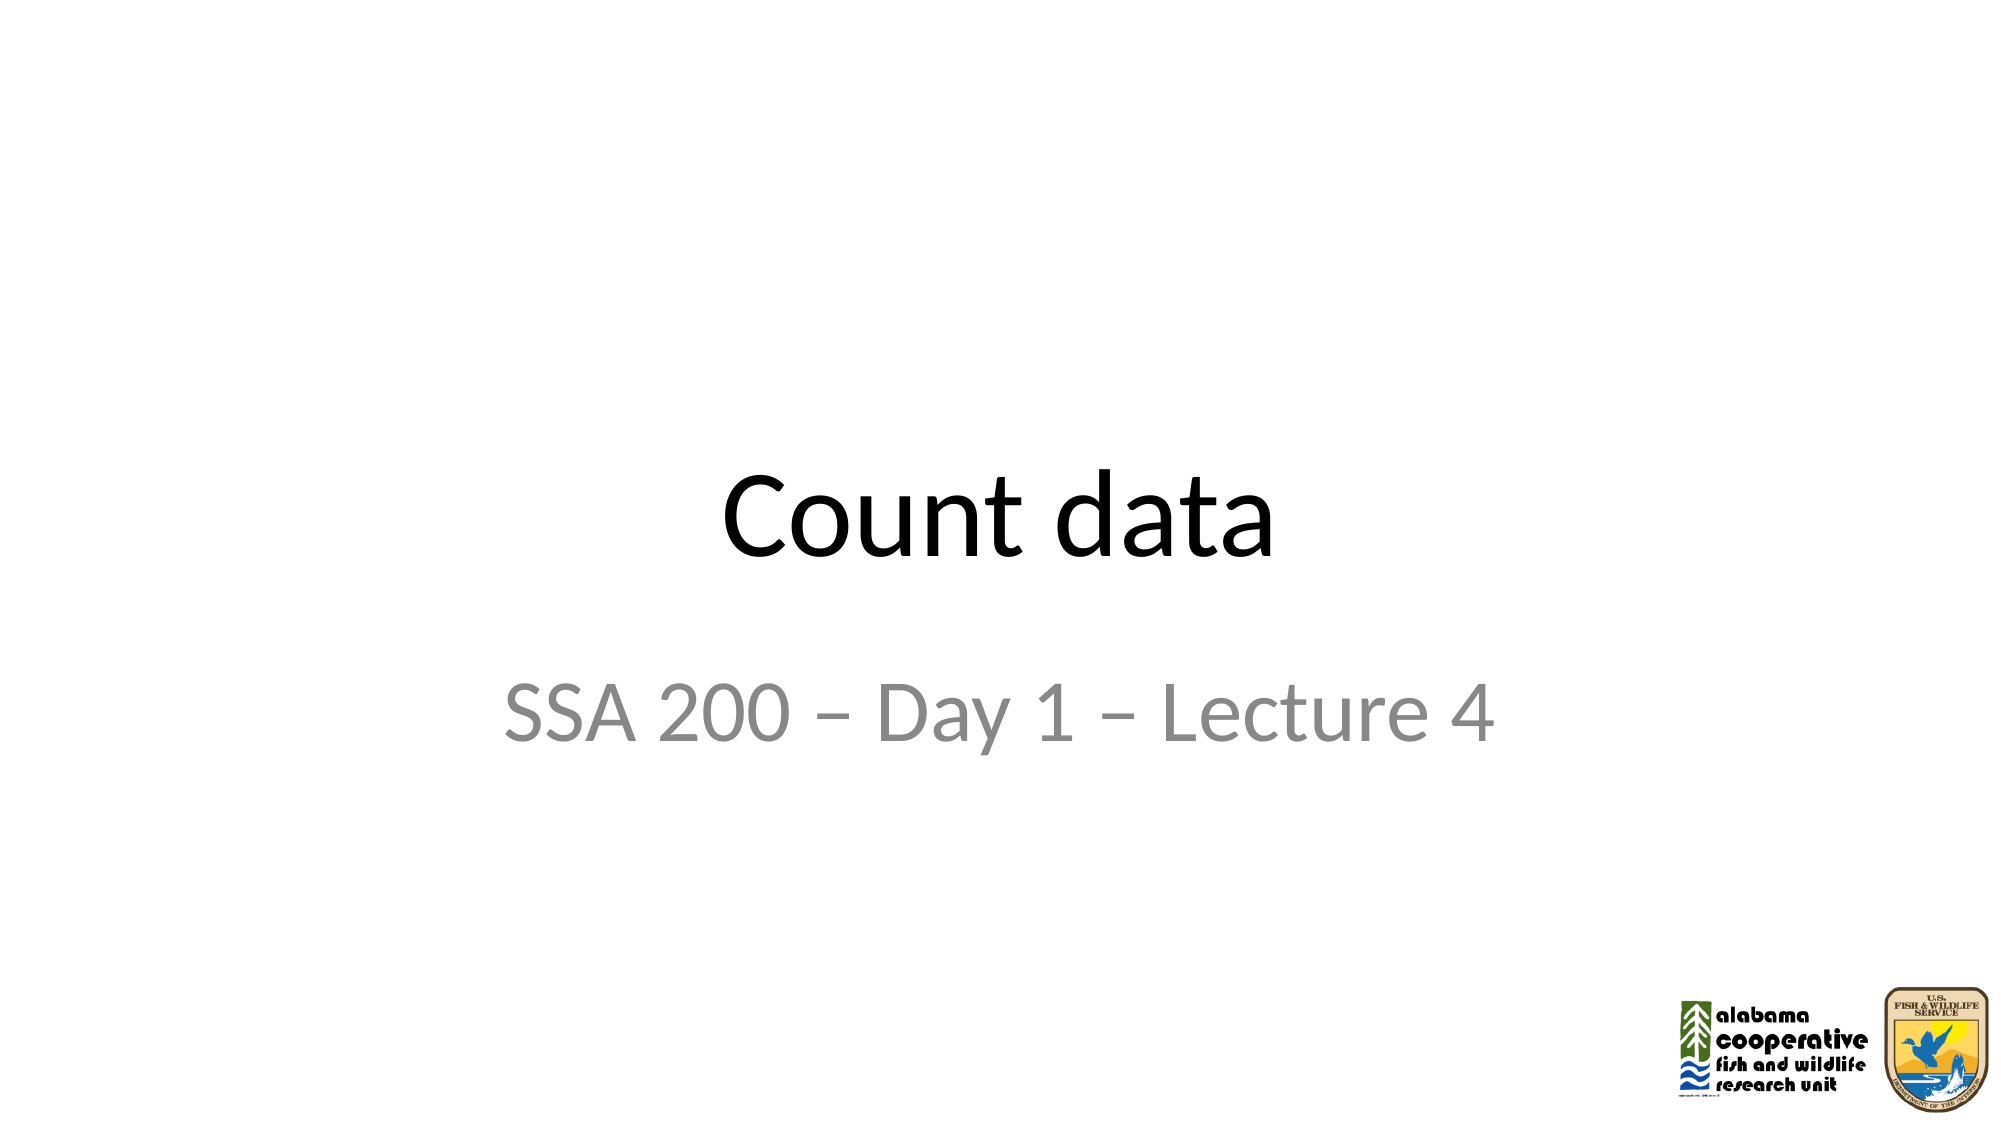

# Count data
SSA 200 – Day 1 – Lecture 4